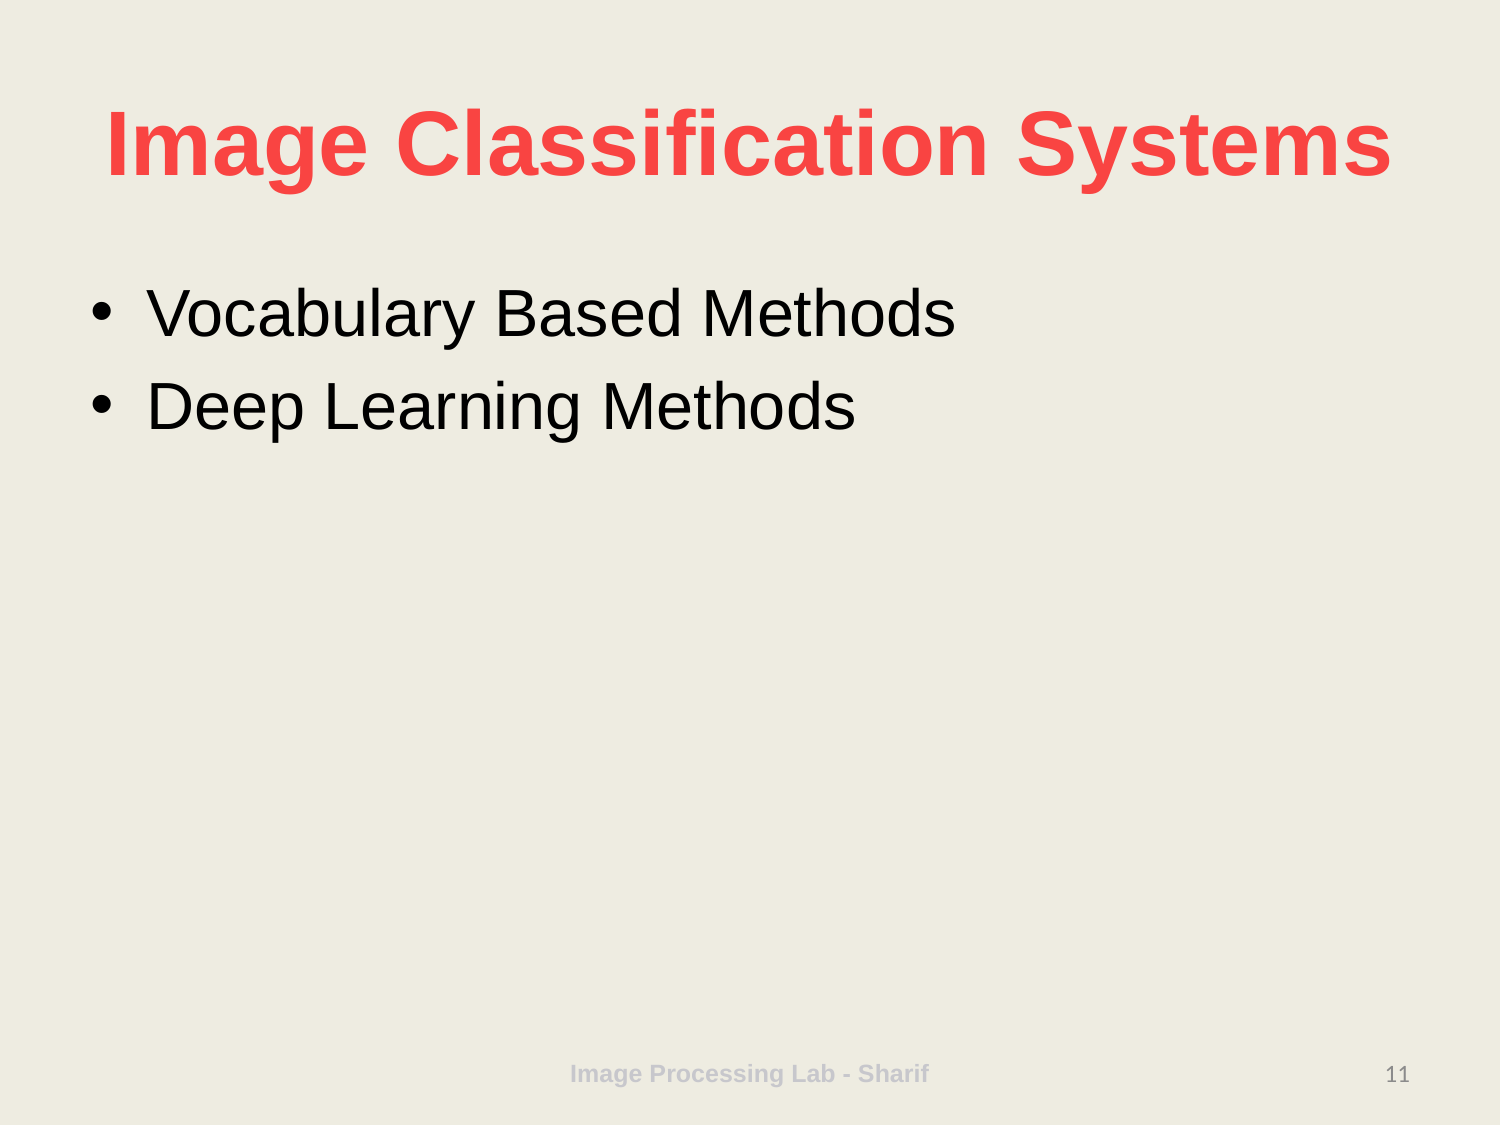

# Image Classification Systems
Vocabulary Based Methods
Deep Learning Methods
Image Processing Lab - Sharif
11